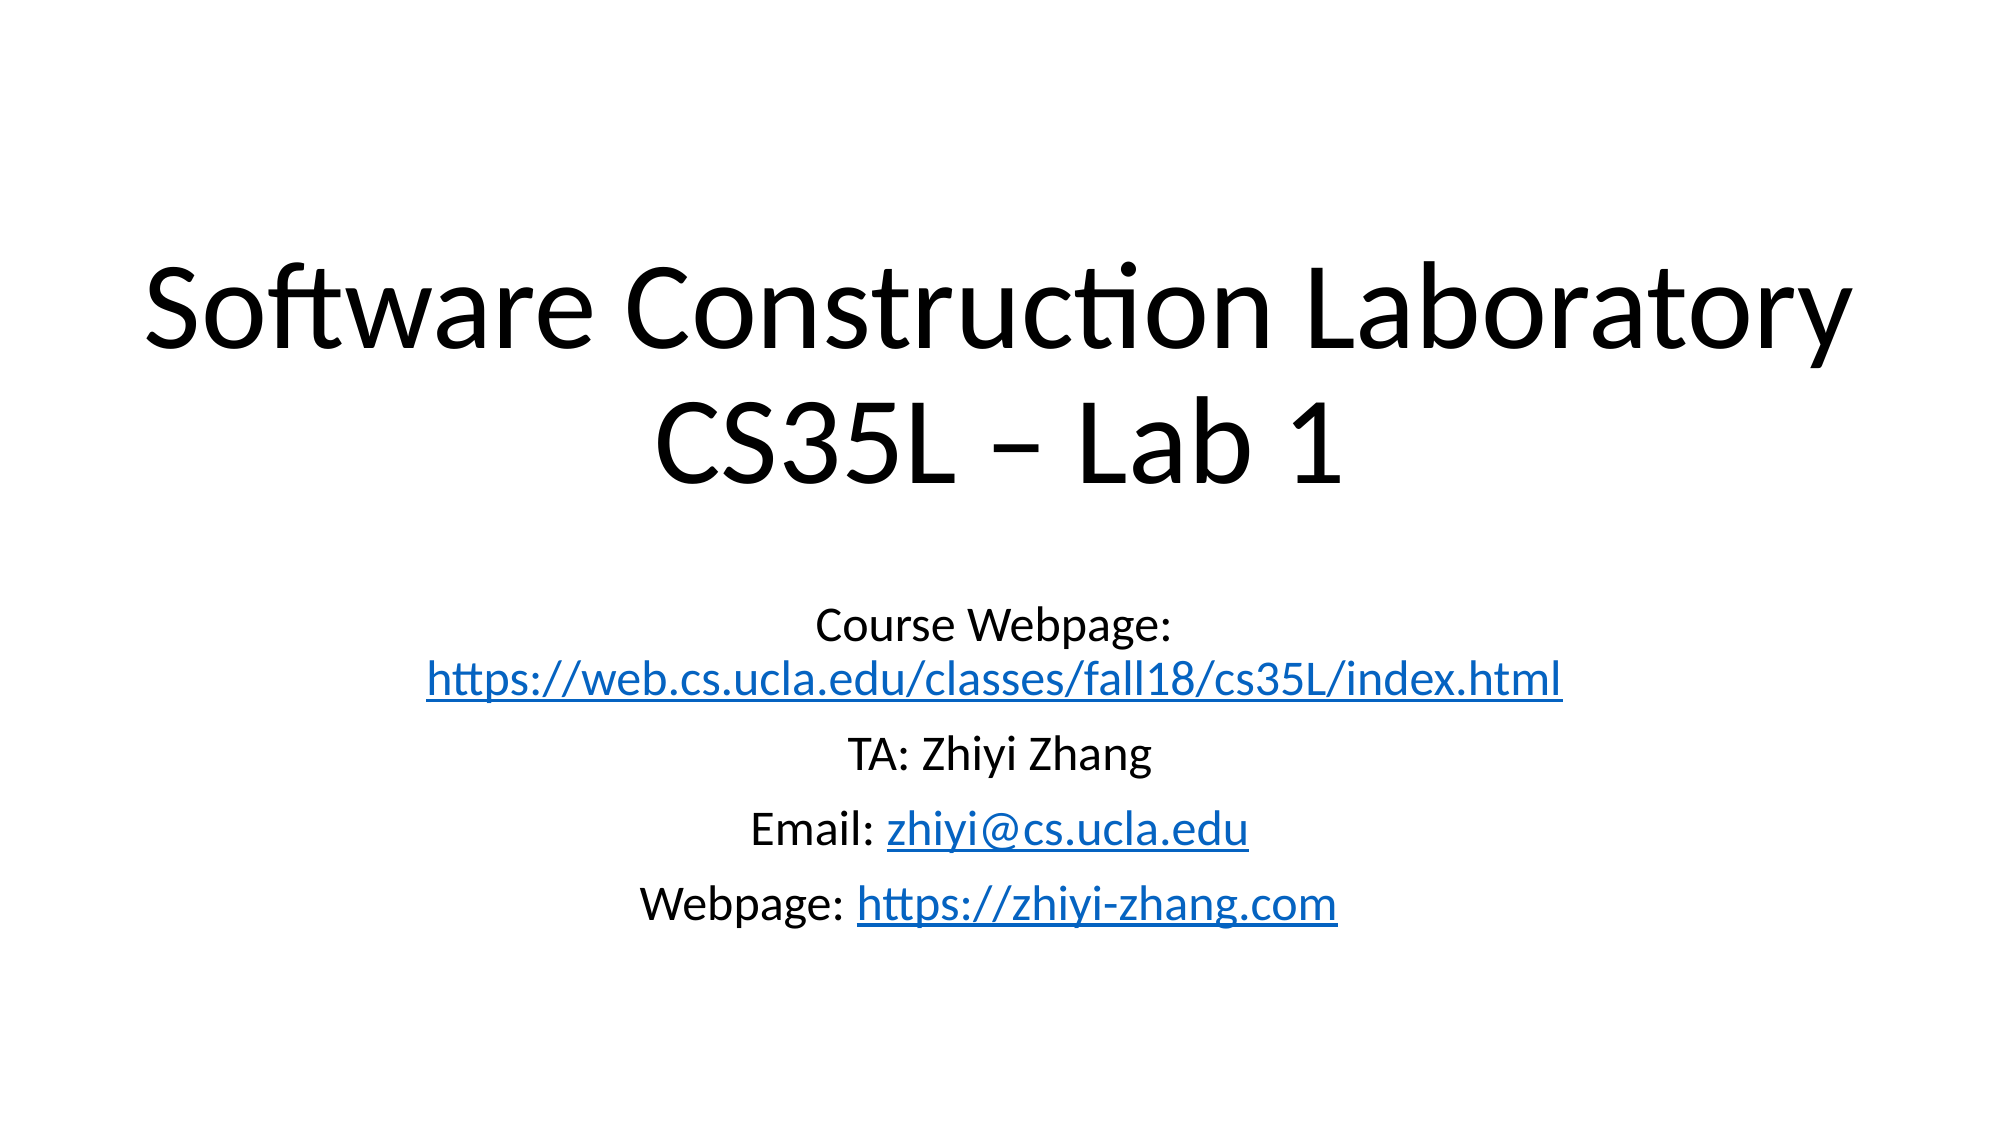

# Software Construction Laboratory CS35L – Lab 1
Course Webpage: https://web.cs.ucla.edu/classes/fall18/cs35L/index.html
TA: Zhiyi Zhang
Email: zhiyi@cs.ucla.edu
Webpage: https://zhiyi-zhang.com